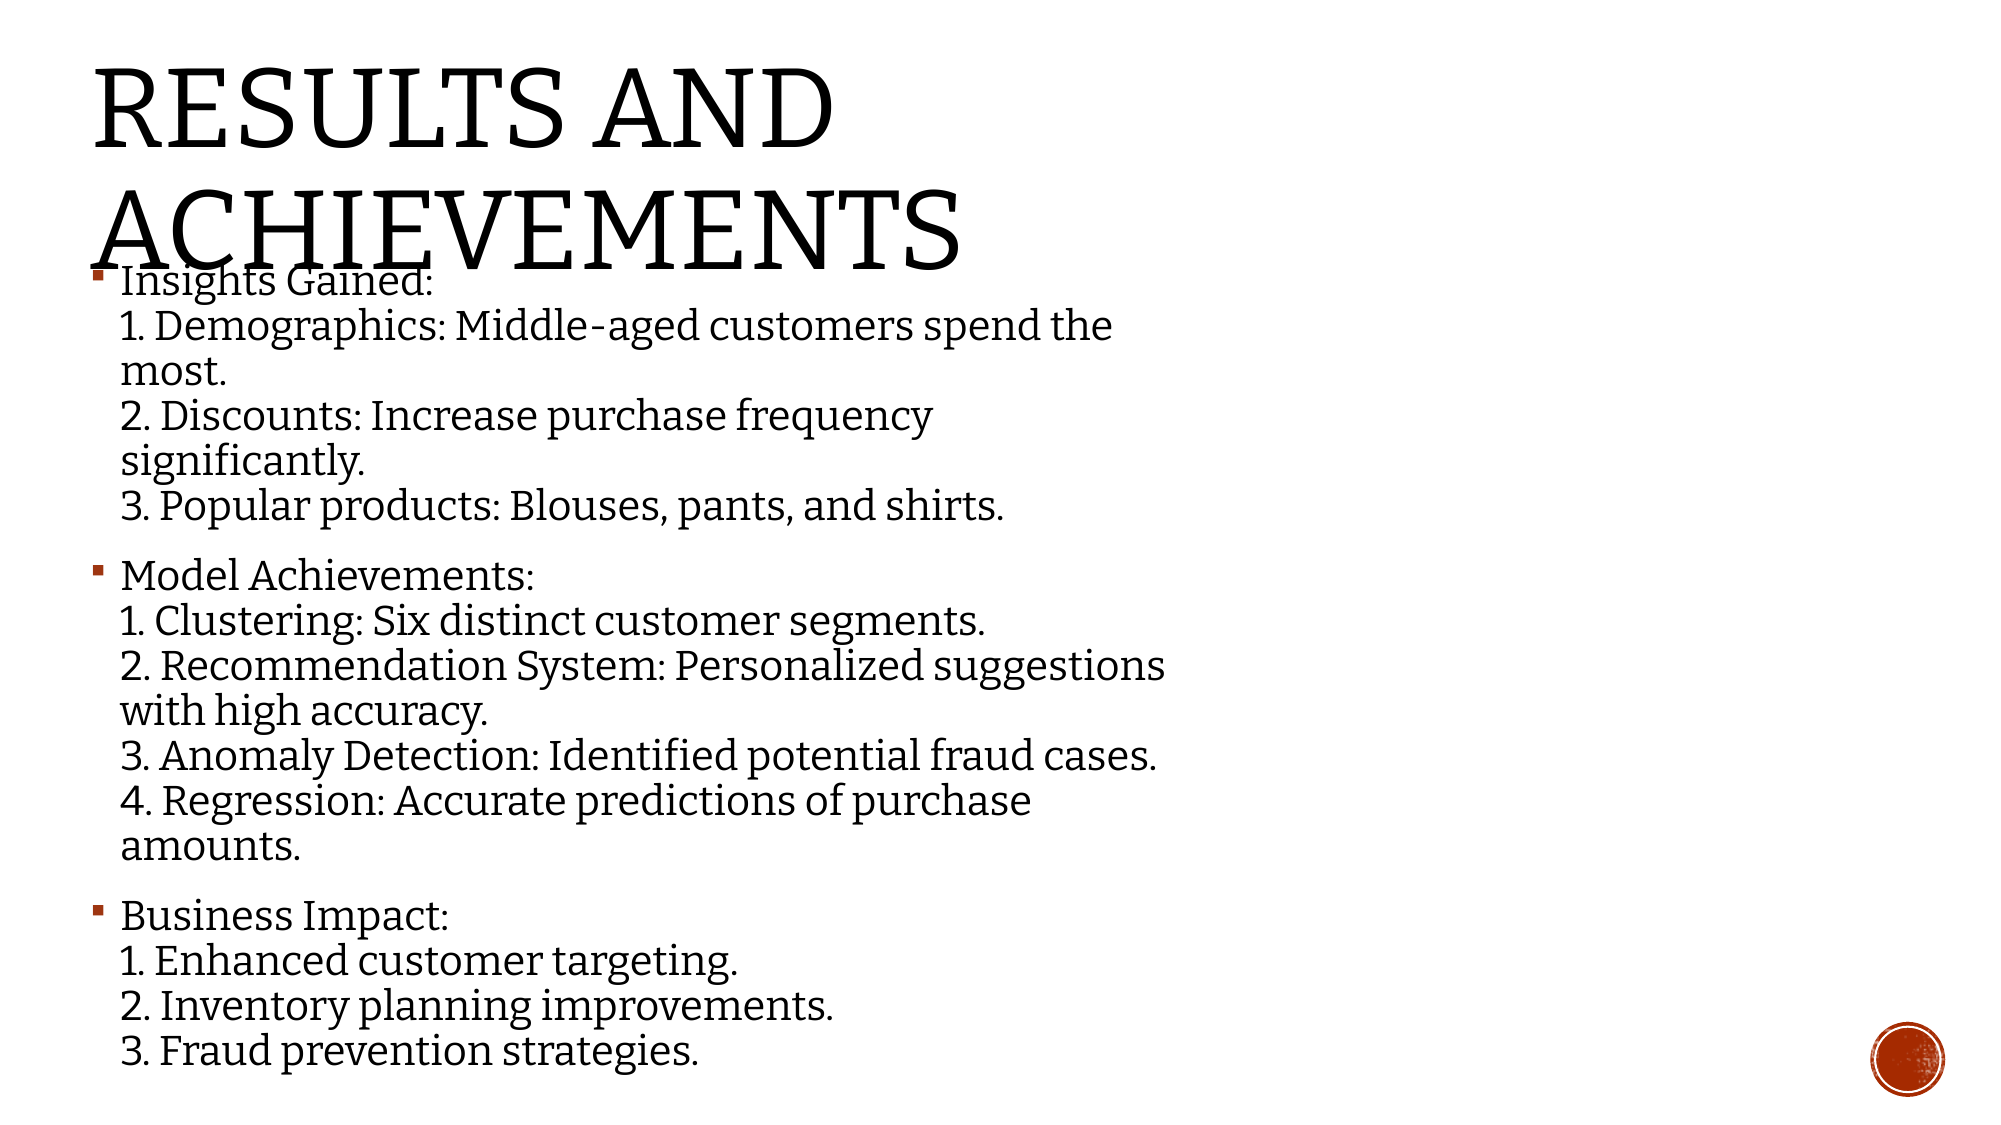

# RESULTS AND ACHIEVEMENTS
Insights Gained:
1. Demographics: Middle-aged customers spend the most.
2. Discounts: Increase purchase frequency significantly.
3. Popular products: Blouses, pants, and shirts.
Model Achievements:
1. Clustering: Six distinct customer segments.
2. Recommendation System: Personalized suggestions with high accuracy.
3. Anomaly Detection: Identified potential fraud cases.
4. Regression: Accurate predictions of purchase amounts.
Business Impact:
1. Enhanced customer targeting.
2. Inventory planning improvements.
3. Fraud prevention strategies.